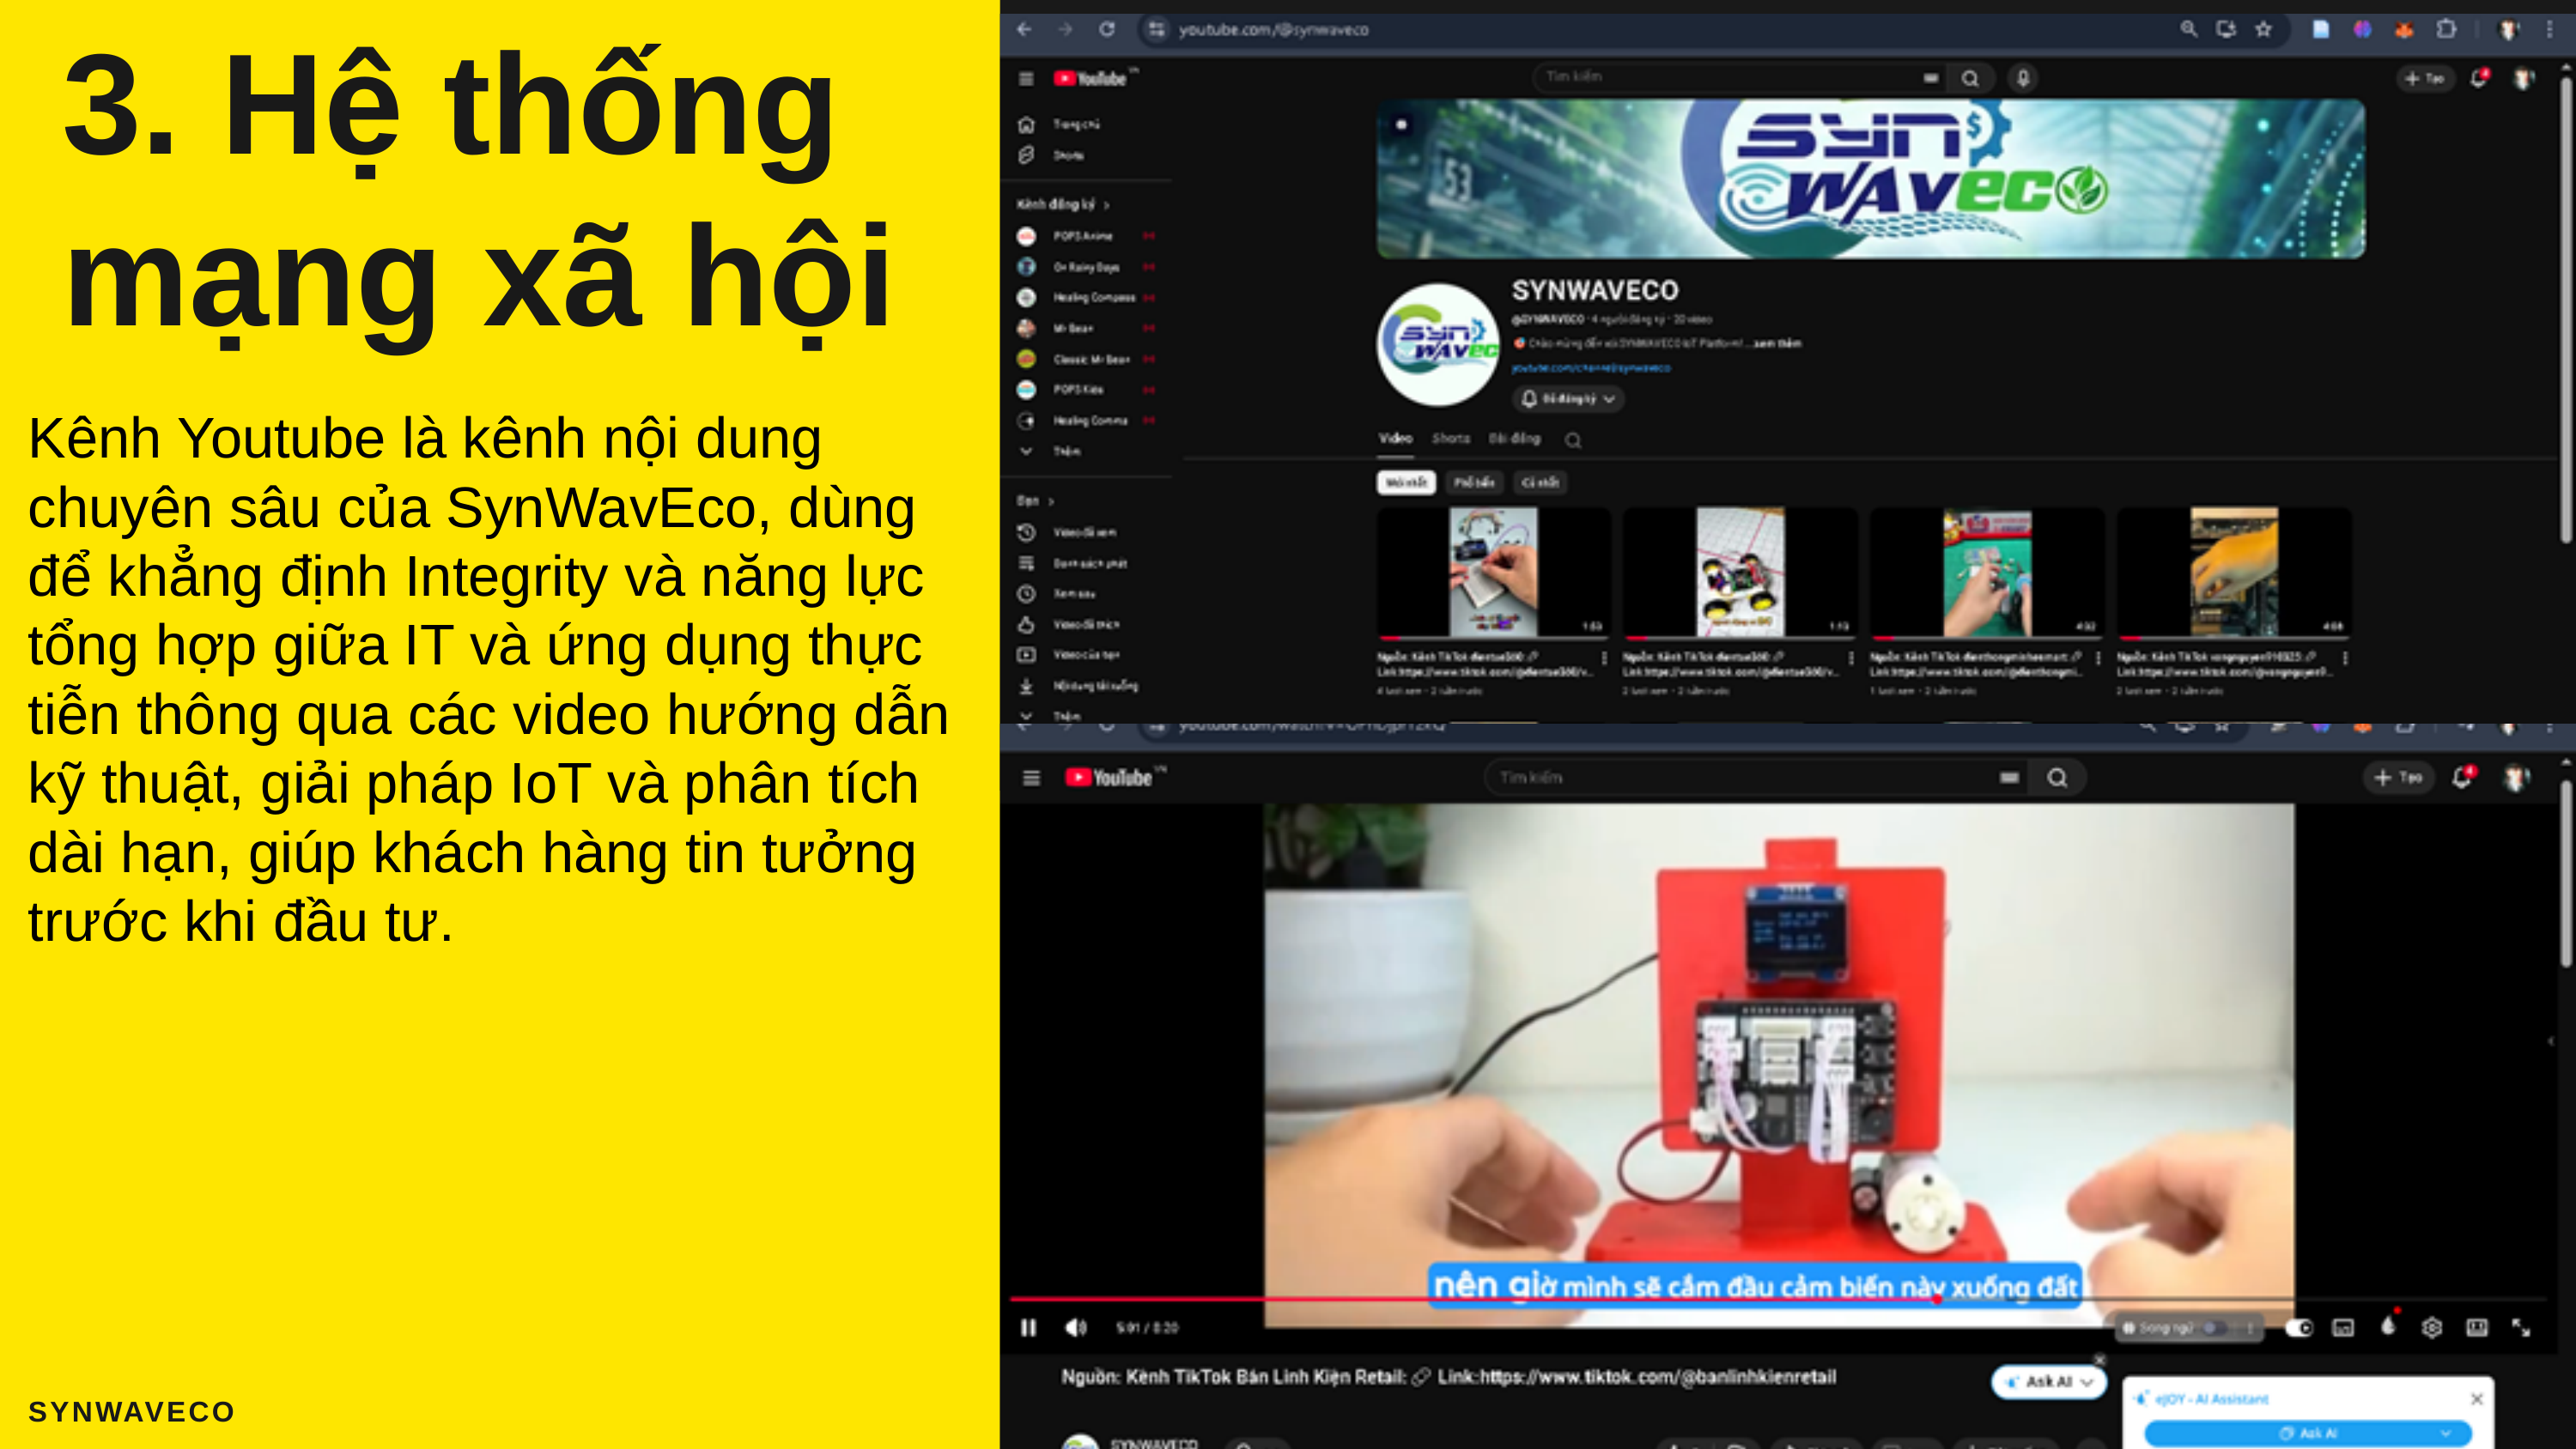

3. Hệ thống mạng xã hội

Kênh Youtube là kênh nội dung chuyên sâu của SynWavEco, dùng để khẳng định Integrity và năng lực tổng hợp giữa IT và ứng dụng thực tiễn thông qua các video hướng dẫn kỹ thuật, giải pháp IoT và phân tích dài hạn, giúp khách hàng tin tưởng trước khi đầu tư.

SYNWAVECO